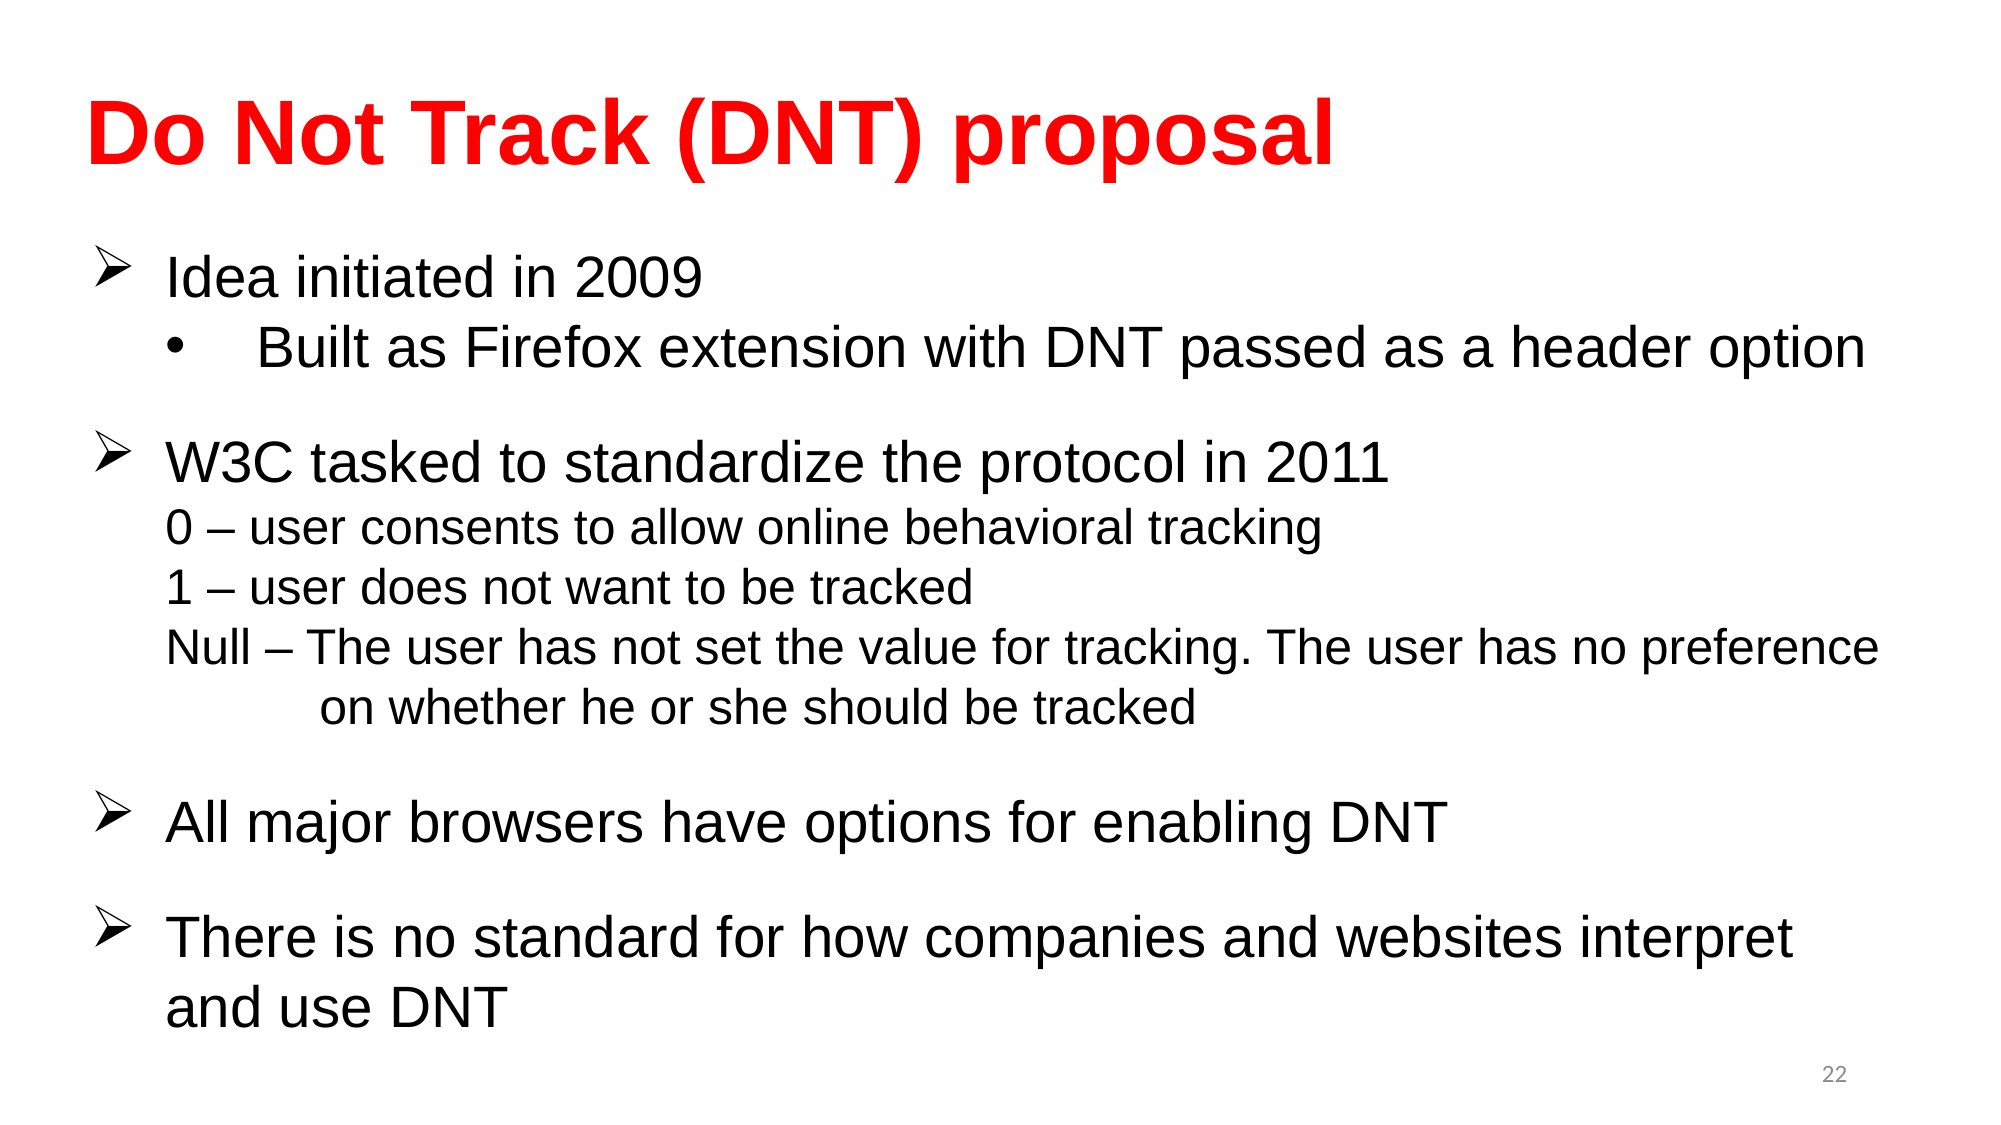

# Do Not Track (DNT) proposal
Idea initiated in 2009
 Built as Firefox extension with DNT passed as a header option

W3C tasked to standardize the protocol in 2011
0 – user consents to allow online behavioral tracking
1 – user does not want to be tracked
Null – The user has not set the value for tracking. The user has no preference
           on whether he or she should be tracked

All major browsers have options for enabling DNT

There is no standard for how companies and websites interpret and use DNT
22